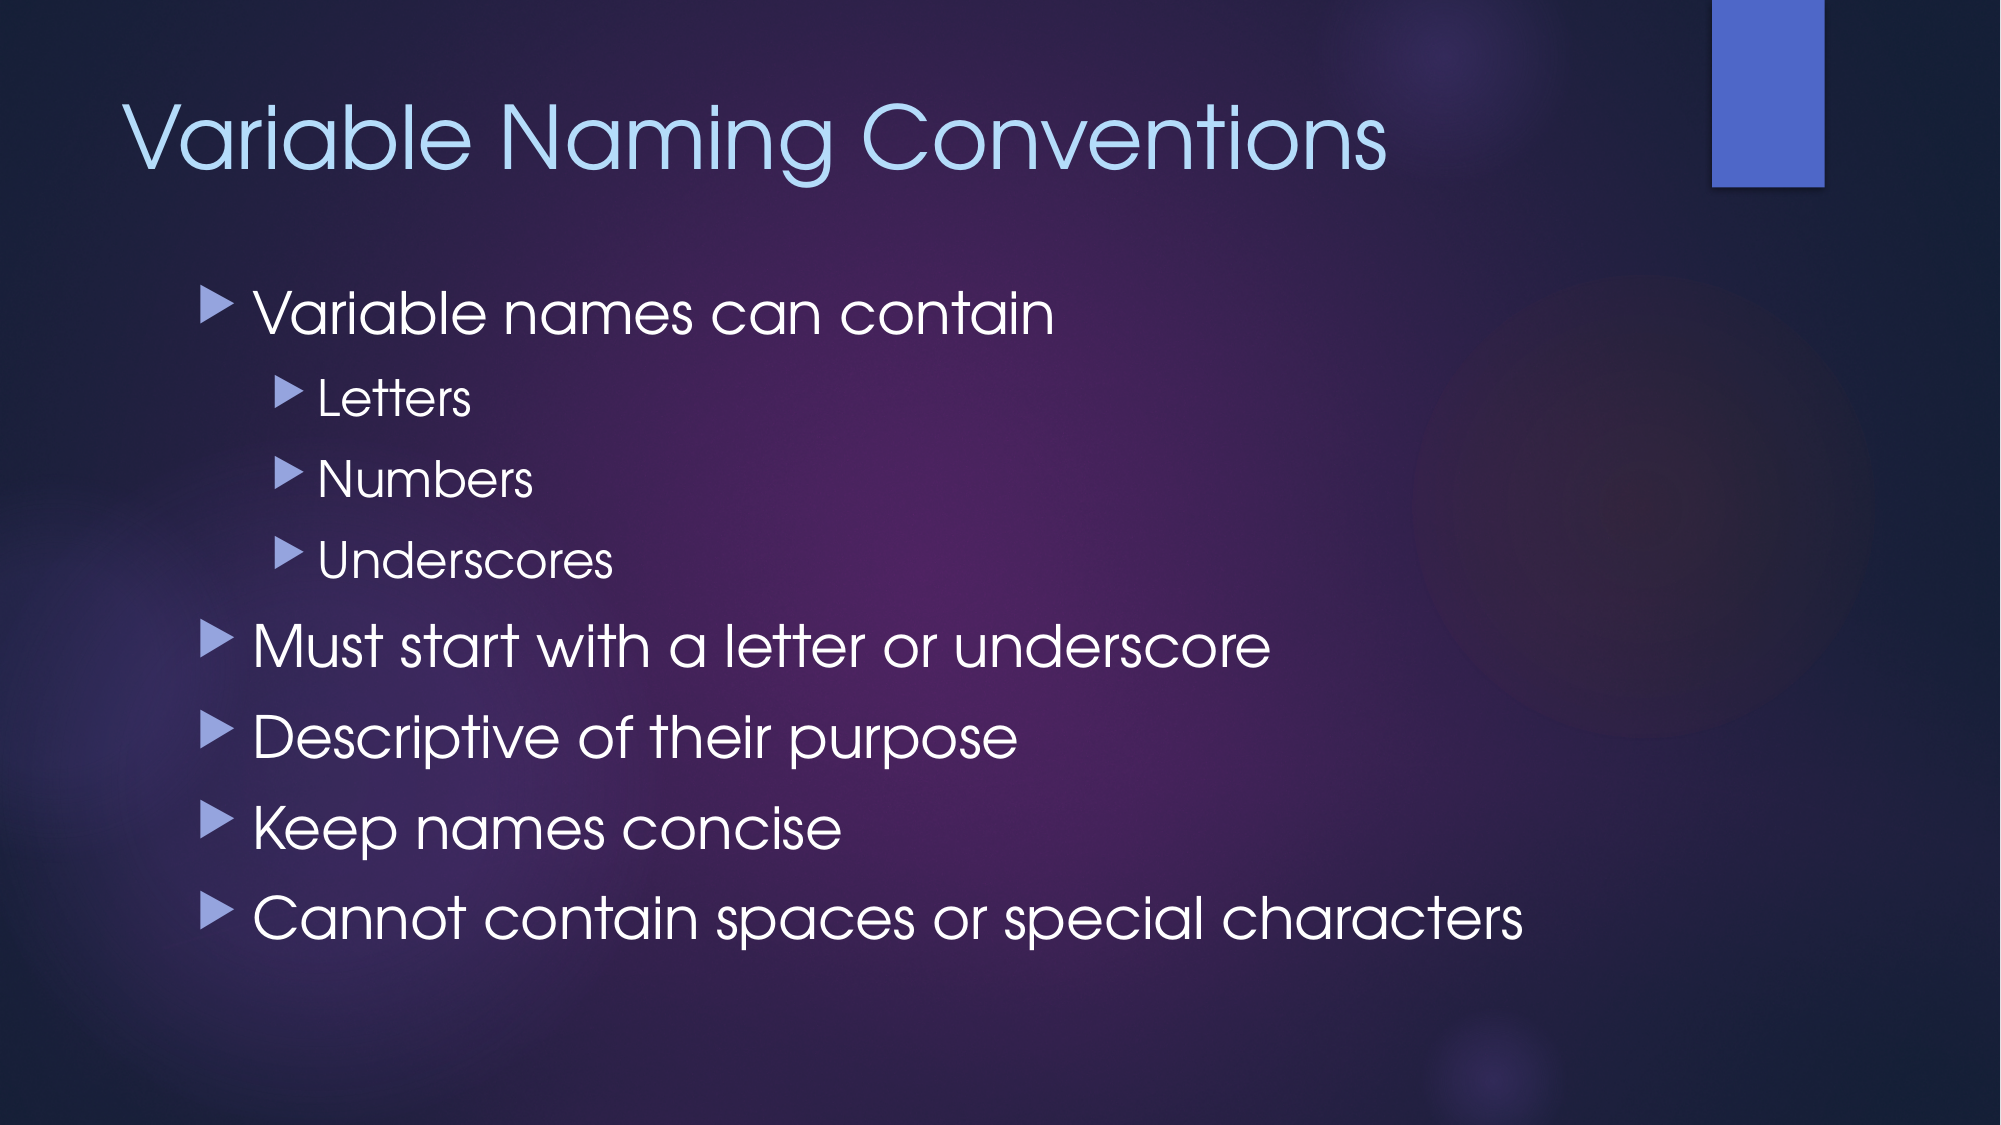

# Variable Naming Conventions
Variable names can contain
Letters
Numbers
Underscores
Must start with a letter or underscore
Descriptive of their purpose
Keep names concise
Cannot contain spaces or special characters